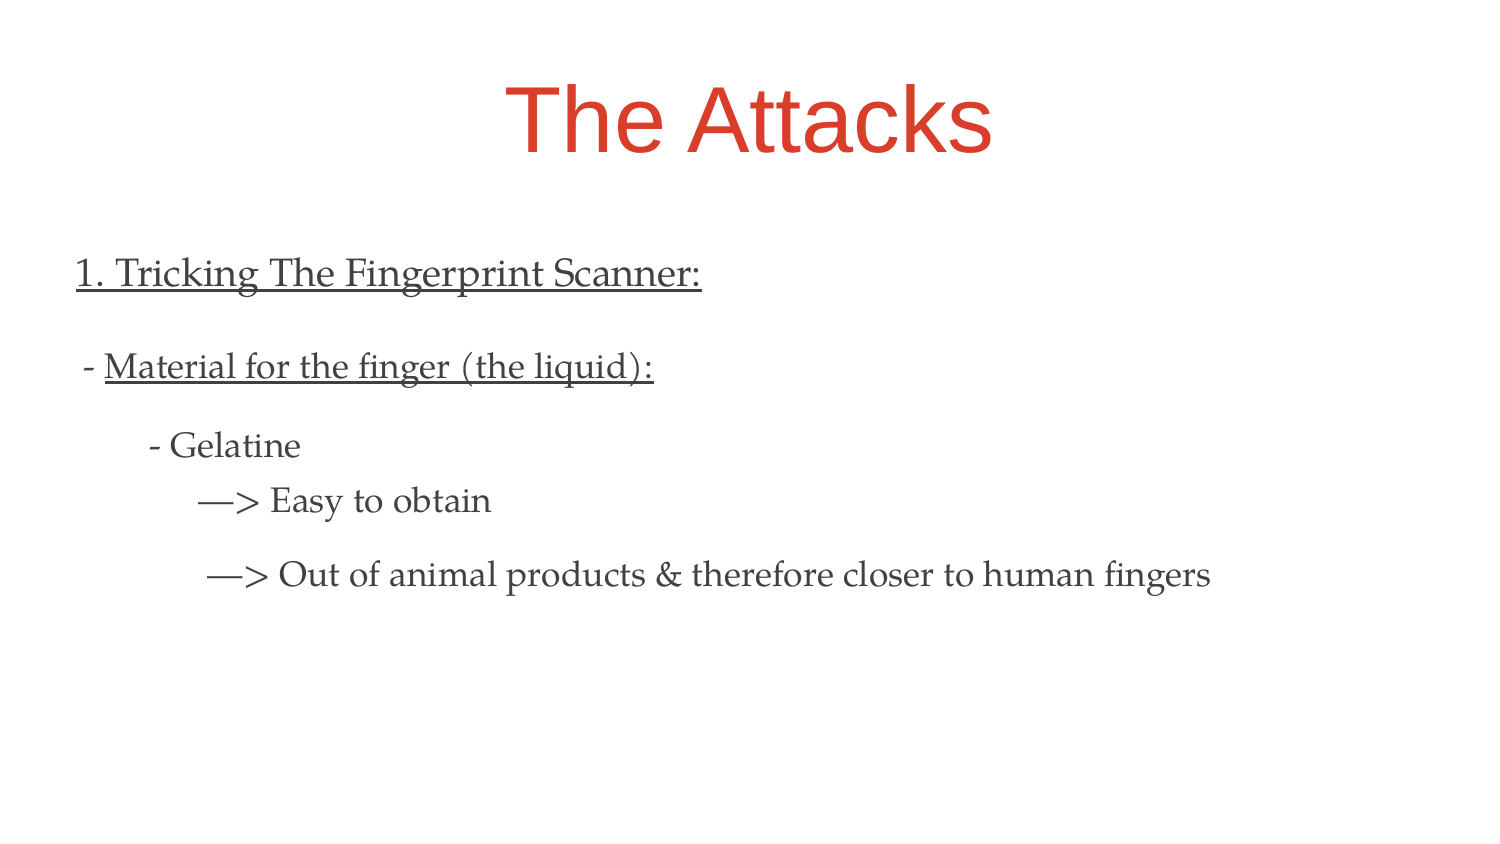

# The Attacks
1. Tricking The Fingerprint Scanner:
- Material for the finger (the liquid):
- Gelatine
—> Easy to obtain
—> Out of animal products & therefore closer to human fingers